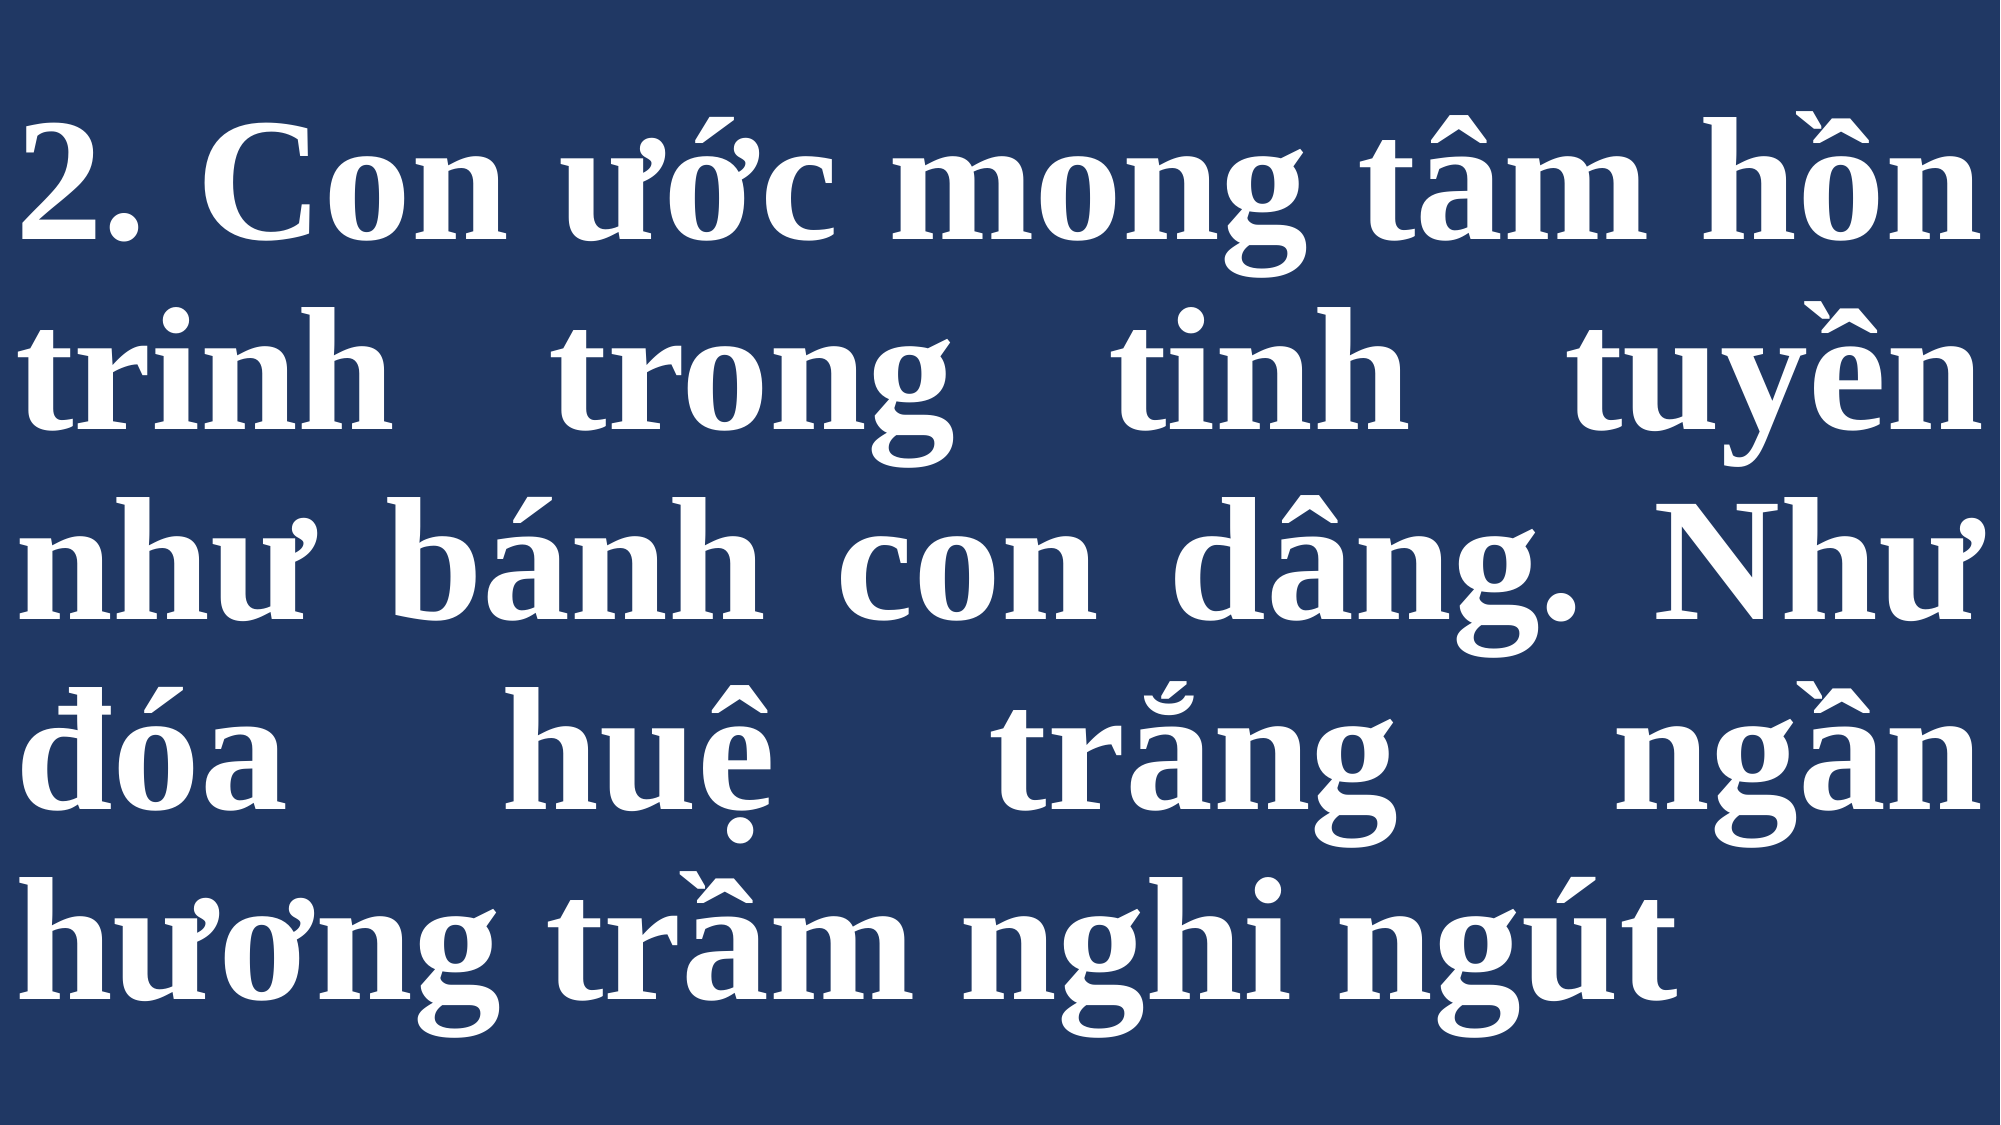

# 2. Con ước mong tâm hồn trinh trong tinh tuyền như bánh con dâng. Như đóa huệ trắng ngần hương trầm nghi ngút